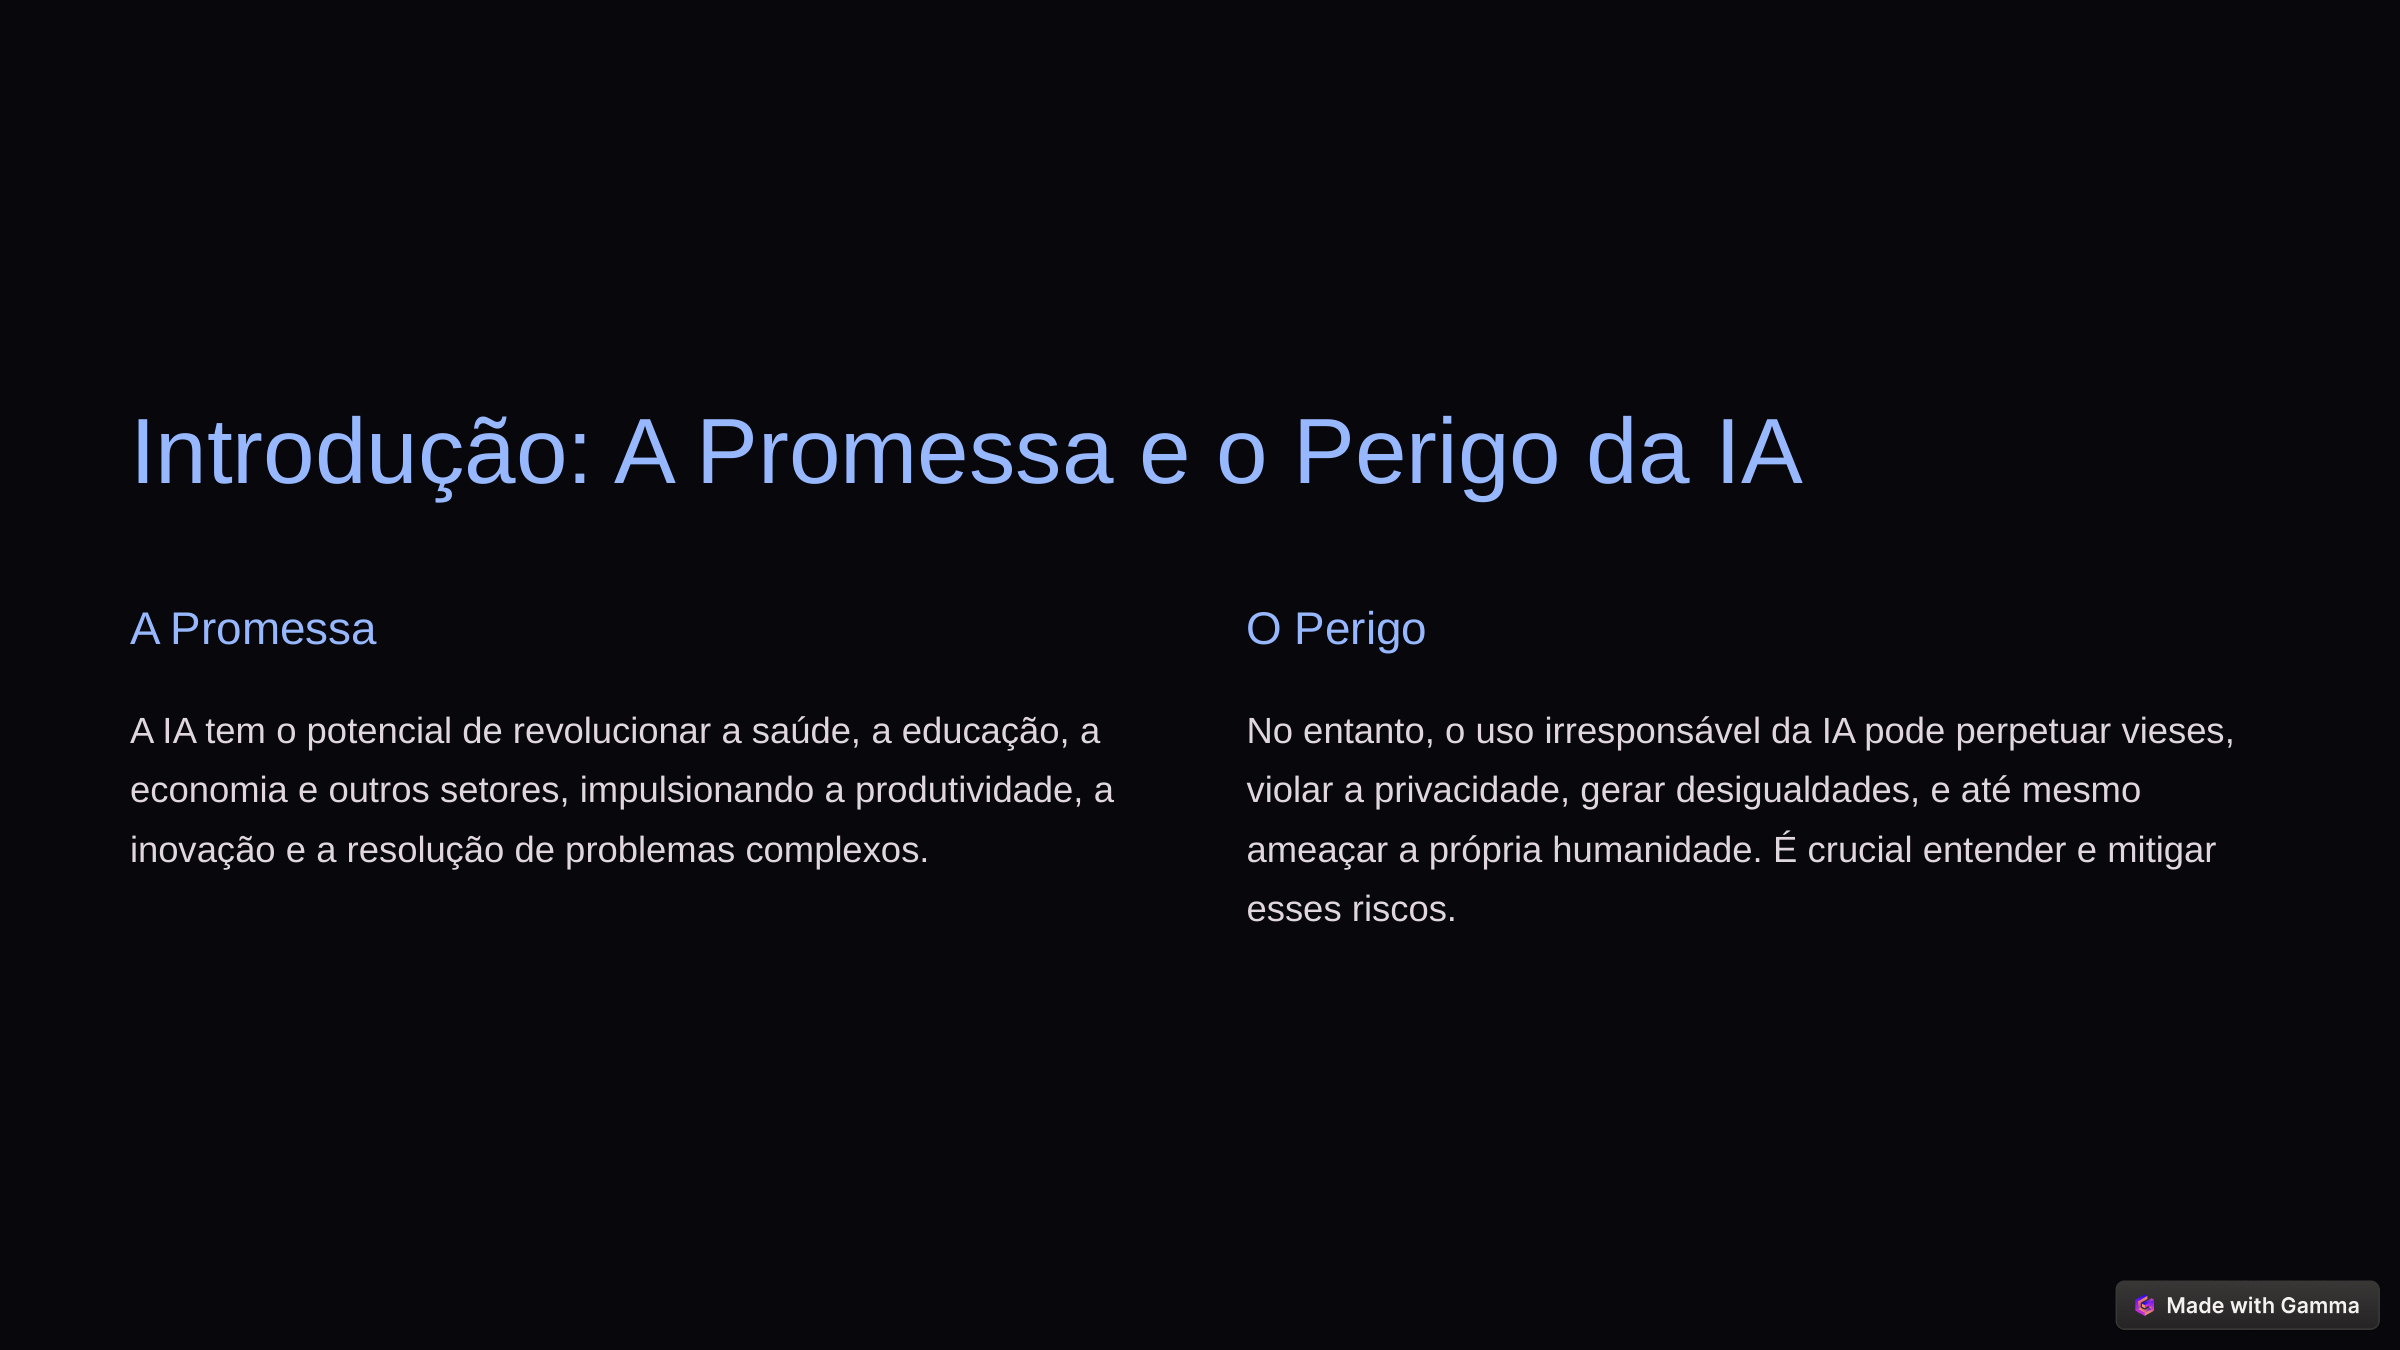

Introdução: A Promessa e o Perigo da IA
A Promessa
O Perigo
A IA tem o potencial de revolucionar a saúde, a educação, a economia e outros setores, impulsionando a produtividade, a inovação e a resolução de problemas complexos.
No entanto, o uso irresponsável da IA pode perpetuar vieses, violar a privacidade, gerar desigualdades, e até mesmo ameaçar a própria humanidade. É crucial entender e mitigar esses riscos.